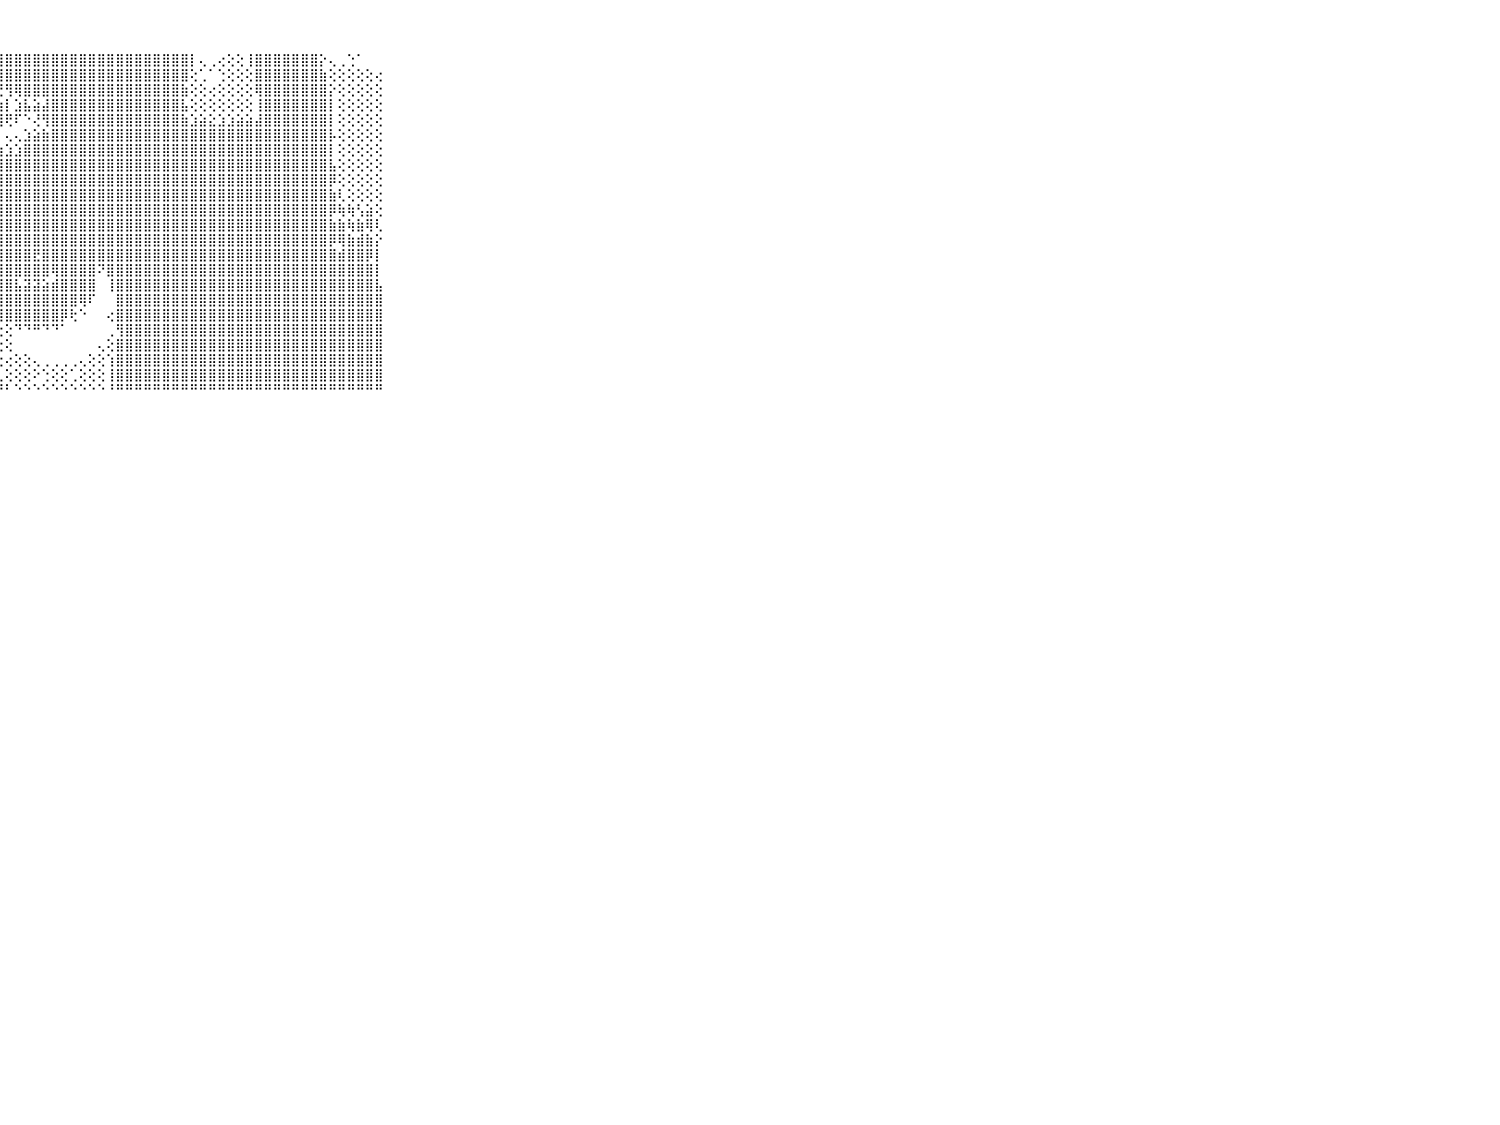

⠀⠀⠀⠀⠀⠀⠀⠀⠀⠀⠀⣿⣿⣿⣿⣿⣿⣿⣿⣿⣿⣿⣿⣿⣿⣿⣿⣿⣿⣿⣿⣿⣿⣿⣿⣿⣿⣿⣿⣿⣿⣿⣿⣿⣿⣿⣿⣿⡇⢄⢀⢔⢕⢕⢸⣿⣿⣿⣿⣿⣿⣿⡕⢄⢀⢑⠁⠀⠀⠀⠀⠀⠀⠀⠀⠀⠀⠀⠀⠀⠀
⠀⠀⠀⠀⠀⠀⠀⠀⠀⠀⠀⢻⣿⣿⢻⣿⣿⣿⣿⣿⣿⣿⣿⣿⣿⣿⣿⣿⣿⣿⣿⣿⣿⣿⣿⣿⣿⣿⣿⣿⣿⣿⣿⣿⣿⣿⣿⣿⢕⢁⠁⢑⢕⢕⢕⣿⣿⣿⣿⣿⣿⣿⣷⢕⢕⢕⢕⢕⢔⠀⠀⠀⠀⠀⠀⠀⠀⠀⠀⠀⠀
⠀⠀⠀⠀⠀⠀⠀⠀⠀⠀⠀⣾⣿⣿⣿⣿⣿⣿⣿⣿⣿⣿⣿⢿⢟⢟⢏⢝⢻⢿⣿⣿⣿⣿⣿⣿⣿⣿⣿⣿⣿⣿⣿⣿⣿⣿⣿⣷⢕⢕⢔⢕⢕⢕⢕⢿⣿⣿⣿⣿⣿⣿⣿⡕⢕⢕⢕⢕⢕⠀⠀⠀⠀⠀⠀⠀⠀⠀⠀⠀⠀
⠀⠀⠀⠀⠀⠀⠀⠀⠀⠀⠀⣻⣿⣿⣿⣿⣿⣿⣿⣿⡿⢟⢝⢕⢔⡕⢕⣱⡇⣱⣧⣵⣼⣿⣿⣿⣿⣿⣿⣿⣿⣿⣿⣿⣿⣿⣿⣧⢕⢕⢕⢕⢕⢕⢕⢸⣿⣿⣿⣿⣿⣿⣿⡇⢕⢕⢕⢕⢕⠀⠀⠀⠀⠀⠀⠀⠀⠀⠀⠀⠀
⠀⠀⠀⠀⠀⠀⠀⠀⠀⠀⠀⣿⣿⣿⣿⣿⣿⣿⣿⡿⠕⢕⢁⢕⢞⣕⣵⢿⢟⠏⠑⢜⢻⣿⣿⣿⣿⣿⣿⣿⣿⣿⣿⣿⣿⣿⣿⣷⣱⣵⣕⣱⣱⣵⣵⣼⣿⣿⣿⣿⣿⣿⣿⡇⢕⢕⢕⢕⢕⠀⠀⠀⠀⠀⠀⠀⠀⠀⠀⠀⠀
⠀⠀⠀⠀⠀⠀⠀⠀⠀⠀⠀⣿⣿⣿⣿⣿⣿⣿⡿⢕⢐⢄⢔⢕⠕⠏⠁⠅⢄⢄⣱⣵⣷⣿⣿⣿⣿⣿⣿⣿⣿⣿⣿⣿⣿⣿⣿⣿⣿⣿⣿⣿⣿⣿⣿⣿⣿⣿⣿⣿⣿⣿⣿⡧⢕⢕⢕⢕⢕⠀⠀⠀⠀⠀⠀⠀⠀⠀⠀⠀⠀
⠀⠀⠀⠀⠀⠀⠀⠀⠀⠀⠀⣿⣿⣿⣿⣿⣿⣿⣧⣕⢕⢕⢕⢕⣔⣕⣕⣱⣱⣱⣿⣿⣿⣿⣿⣿⣿⣿⣿⣿⣿⣿⣿⣿⣿⣿⣿⣿⣿⣿⣿⣿⣿⣿⣿⣿⣿⣿⣿⣿⣿⣿⣿⡇⢕⢕⢕⢕⢕⠀⠀⠀⠀⠀⠀⠀⠀⠀⠀⠀⠀
⠀⠀⠀⠀⠀⠀⠀⠀⠀⠀⠀⣿⣿⣿⣿⣿⣿⣿⣿⢇⢕⢱⣧⣾⣿⣿⣿⣿⣿⣿⣿⣿⣿⣿⣿⣿⣿⣿⣿⣿⣿⣿⣿⣿⣿⣿⣿⣿⣿⣿⣿⣿⣿⣿⣿⣿⣿⣿⣿⣿⣿⣿⣿⣧⢕⢕⢕⢕⢕⠀⠀⠀⠀⠀⠀⠀⠀⠀⠀⠀⠀
⠀⠀⠀⠀⠀⠀⠀⠀⠀⠀⠀⣿⣿⣿⣿⣿⣿⣿⣿⡕⢕⢸⣿⣿⣿⣿⣿⣿⣿⣿⣿⣿⣿⣿⣿⣿⣿⣿⣿⣿⣿⣿⣿⣿⣿⣿⣿⣿⣿⣿⣿⣿⣿⣿⣿⣿⣿⣿⣿⣿⣿⣿⣿⡿⢕⢕⢕⢕⢕⠀⠀⠀⠀⠀⠀⠀⠀⠀⠀⠀⠀
⠀⠀⠀⠀⠀⠀⠀⠀⠀⠀⠀⣿⣿⣿⣿⣿⣿⣿⣿⡇⢕⢸⣿⣿⣿⣿⣿⣿⣿⣿⣿⣿⣿⣿⣿⣿⣿⣿⣿⣿⣿⣿⣿⣿⣿⣿⣿⣿⣿⣿⣿⣿⣿⣿⣿⣿⣿⣿⣿⣿⣿⣿⣿⣷⢇⢕⢕⢕⢕⠀⠀⠀⠀⠀⠀⠀⠀⠀⠀⠀⠀
⠀⠀⠀⠀⠀⠀⠀⠀⠀⠀⠀⣿⣿⣿⣿⣿⣿⣿⣿⣿⡕⢜⣿⣿⣿⣿⣿⣿⣿⣿⣿⣿⣿⣿⣿⣿⣿⣿⣿⣿⣿⣿⣿⣿⣿⣿⣿⣿⣿⣿⣿⣿⣿⣿⣿⣿⣿⣿⣿⣿⣿⣿⣿⡿⢷⢷⢣⣵⢕⠀⠀⠀⠀⠀⠀⠀⠀⠀⠀⠀⠀
⠀⠀⠀⠀⠀⠀⠀⠀⠀⠀⠀⣿⣿⣿⣿⣿⣿⣿⣿⣿⣿⣇⣿⣿⣿⣿⣿⣿⣿⣿⣿⣿⣿⣿⣿⣿⣿⣿⣿⣿⣿⣿⣿⣿⣿⣿⣿⣿⣿⣿⣿⣿⣿⣿⣿⣿⣿⣿⣿⣿⣿⣿⣿⣷⣷⢷⣷⢿⢇⠀⠀⠀⠀⠀⠀⠀⠀⠀⠀⠀⠀
⠀⠀⠀⠀⠀⠀⠀⠀⠀⠀⠀⣿⣿⣿⣿⣿⣿⣿⣿⣿⣿⣿⣿⣿⣿⣿⣿⣿⣿⣿⣿⣿⣿⣿⣿⣿⣿⣿⣿⣿⣿⣿⣿⣿⣿⣿⣿⣿⣿⣿⣿⣿⣿⣿⣿⣿⣿⣿⣿⣿⣿⣿⣿⡿⢿⣷⣾⣷⡕⠀⠀⠀⠀⠀⠀⠀⠀⠀⠀⠀⠀
⠀⠀⠀⠀⠀⠀⠀⠀⠀⠀⠀⣿⣿⣿⣿⣿⣿⣿⣿⣿⣿⣿⣿⣿⣿⣿⣿⣿⣿⣿⣿⣟⣿⣿⣿⣿⣿⣿⣿⣿⣿⣿⣿⣿⣿⣿⣿⣿⣿⣿⣿⣿⣿⣿⣿⣿⣿⣿⣿⣿⣿⣿⣿⣿⣾⣿⣿⡿⡇⠀⠀⠀⠀⠀⠀⠀⠀⠀⠀⠀⠀
⠀⠀⠀⠀⠀⠀⠀⠀⠀⠀⠀⣿⣿⣿⣿⣿⣿⣿⣿⣿⣿⣿⣿⣿⣿⣿⣿⣿⣿⣿⣿⣿⣿⢿⣿⣿⣿⣿⠝⣿⣿⣿⣿⣿⣿⣿⣿⣿⣿⣿⣿⣿⣿⣿⣿⣿⣿⣿⣿⣿⣿⣿⣿⣿⣿⣿⣿⣿⡇⠀⠀⠀⠀⠀⠀⠀⠀⠀⠀⠀⠀
⠀⠀⠀⠀⠀⠀⠀⠀⠀⠀⠀⣿⣿⣿⣿⣿⣿⣿⣿⣿⣿⣿⣿⣿⣿⣿⣿⣿⣿⣧⣽⣽⣵⣾⣿⣿⣿⣿⠀⢸⣿⣿⣿⣿⣿⣿⣿⣿⣿⣿⣿⣿⣿⣿⣿⣿⣿⣿⣿⣿⣿⣿⣿⣿⣿⣿⣿⣿⣧⠀⠀⠀⠀⠀⠀⠀⠀⠀⠀⠀⠀
⠀⠀⠀⠀⠀⠀⠀⠀⠀⠀⠀⣿⣿⣿⣿⣿⣿⣿⣿⣿⣿⣿⣿⣿⣿⡟⣿⣿⣿⣿⣿⣿⣿⣿⣿⣿⢿⠏⠀⠀⣿⣿⣿⣿⣿⣿⣿⣿⣿⣿⣿⣿⣿⣿⣿⣿⣿⣿⣿⣿⣿⣿⣿⣿⣿⣿⣿⣿⣿⠀⠀⠀⠀⠀⠀⠀⠀⠀⠀⠀⠀
⠀⠀⠀⠀⠀⠀⠀⠀⠀⠀⠀⣿⣿⣿⣿⣿⣿⣿⣿⣿⣿⣿⣿⣿⣿⣧⢜⢿⣿⣿⣿⣿⣿⣿⡿⢗⠑⠀⠀⢔⣿⣿⣿⣿⣿⣿⣿⣿⣿⣿⣿⣿⣿⣿⣿⣿⣿⣿⣿⣿⣿⣿⣿⣿⣿⣿⣿⣿⣿⠀⠀⠀⠀⠀⠀⠀⠀⠀⠀⠀⠀
⠀⠀⠀⠀⠀⠀⠀⠀⠀⠀⠀⣿⣿⣿⣿⣿⣿⣿⣿⣿⣿⣿⣿⣿⣿⣿⢕⢕⢕⠙⠙⠛⠙⠙⠁⠀⠀⠀⠀⢀⢻⣿⣿⣿⣿⣿⣿⣿⣿⣿⣿⣿⣿⣿⣿⣿⣿⣿⣿⣿⣿⣿⣿⣿⣿⣿⣿⣿⣿⠀⠀⠀⠀⠀⠀⠀⠀⠀⠀⠀⠀
⠀⠀⠀⠀⠀⠀⠀⠀⠀⠀⠀⣿⣿⣿⣿⣿⣿⣿⣿⣿⣿⣿⣿⣿⣿⣿⢅⢕⢕⠀⠀⠀⠀⠀⠀⠀⠀⠀⢄⢕⣿⣿⣿⣿⣿⣿⣿⣿⣿⣿⣿⣿⣿⣿⣿⣿⣿⣿⣿⣿⣿⣿⣿⣿⣿⣿⣿⣿⣿⠀⠀⠀⠀⠀⠀⠀⠀⠀⠀⠀⠀
⠀⠀⠀⠀⠀⠀⠀⠀⠀⠀⠀⣿⣿⣿⣿⣿⣿⣿⣿⣿⣿⣿⣿⣿⣿⣿⣧⢕⢔⢕⢕⢄⢀⢀⢀⢀⢄⢕⢕⢱⣿⣿⣿⣿⣿⣿⣿⣿⣿⣿⣿⣿⣿⣿⣿⣿⣿⣿⣿⣿⣿⣿⣿⣿⣿⣿⣿⣿⣿⠀⠀⠀⠀⠀⠀⠀⠀⠀⠀⠀⠀
⠀⠀⠀⠀⠀⠀⠀⠀⠀⠀⠀⣿⣿⣿⣿⣿⣿⣿⣿⣿⣿⣿⣿⣿⣿⣿⣿⣇⢕⢕⢕⠕⢑⢕⢕⢁⢕⢕⢕⢸⣿⣿⣿⣿⣿⣿⣿⣿⣿⣿⣿⣿⣿⣿⣿⣿⣿⣿⣿⣿⣿⣿⣿⣿⣿⣿⣿⣿⣿⠀⠀⠀⠀⠀⠀⠀⠀⠀⠀⠀⠀
⠀⠀⠀⠀⠀⠀⠀⠀⠀⠀⠀⠛⠛⠛⠛⠛⠛⠛⠛⠛⠛⠛⠛⠛⠛⠛⠛⠛⠃⠑⠑⠑⠑⠑⠑⠑⠑⠑⠑⠘⠛⠛⠛⠛⠛⠛⠛⠛⠛⠛⠛⠛⠛⠛⠛⠛⠛⠛⠛⠛⠛⠛⠛⠛⠛⠛⠛⠛⠛⠀⠀⠀⠀⠀⠀⠀⠀⠀⠀⠀⠀